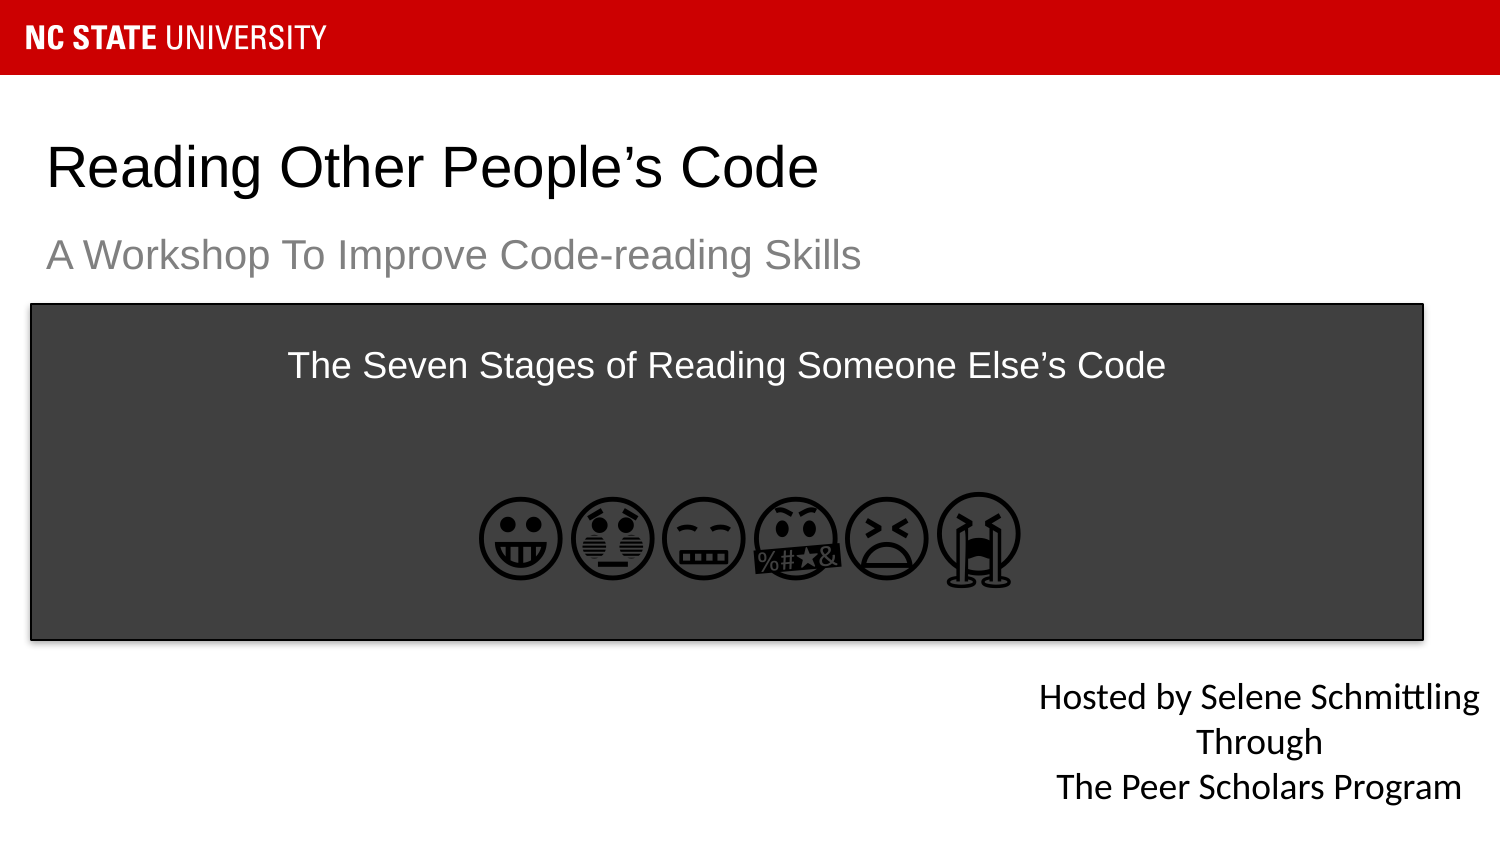

# Reading Other People’s Code
A Workshop To Improve Code-reading Skills

The Seven Stages of Reading Someone Else’s Code
😀😳😬🤬🥺😫😭
Hosted by Selene Schmittling
Through
The Peer Scholars Program